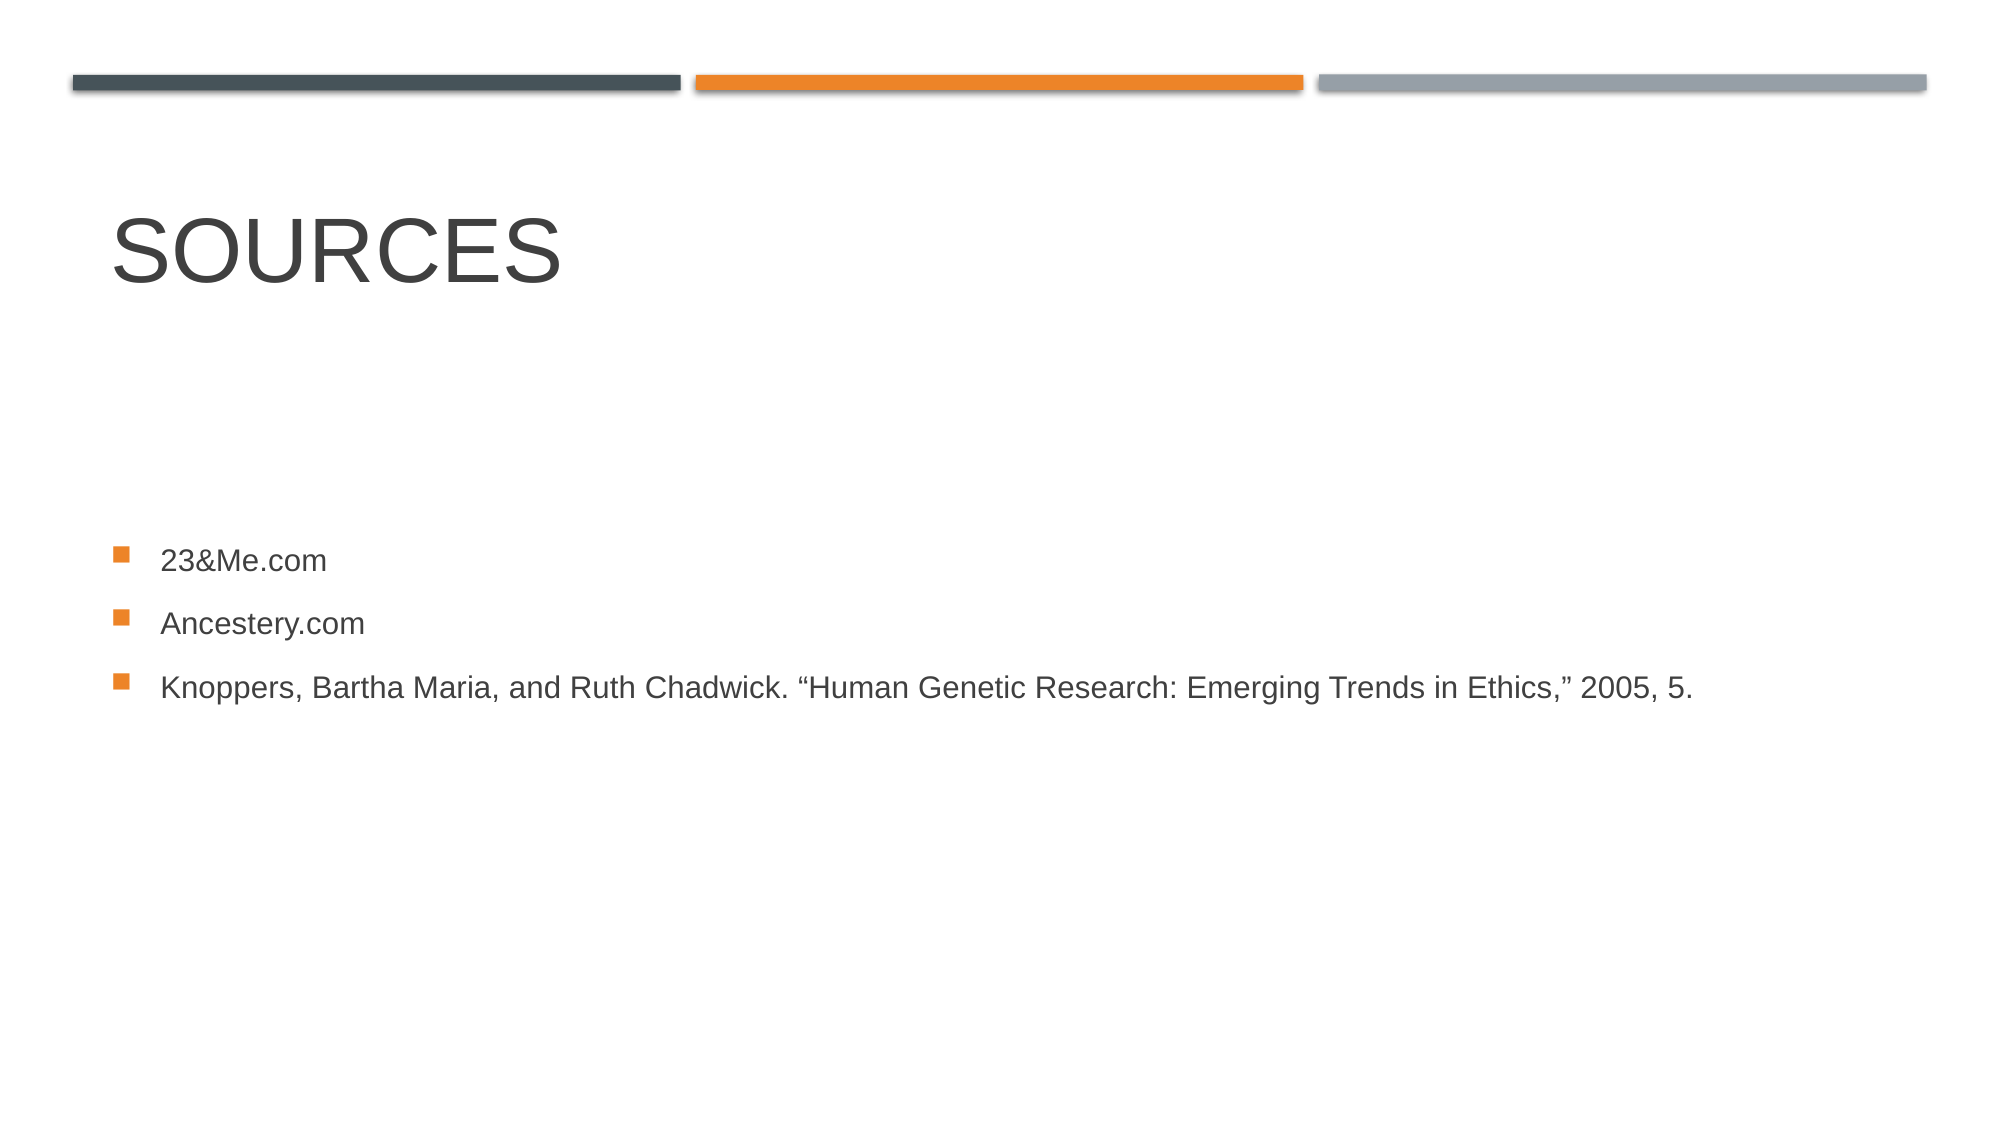

# Sources
23&Me.com
Ancestery.com
Knoppers, Bartha Maria, and Ruth Chadwick. “Human Genetic Research: Emerging Trends in Ethics,” 2005, 5.